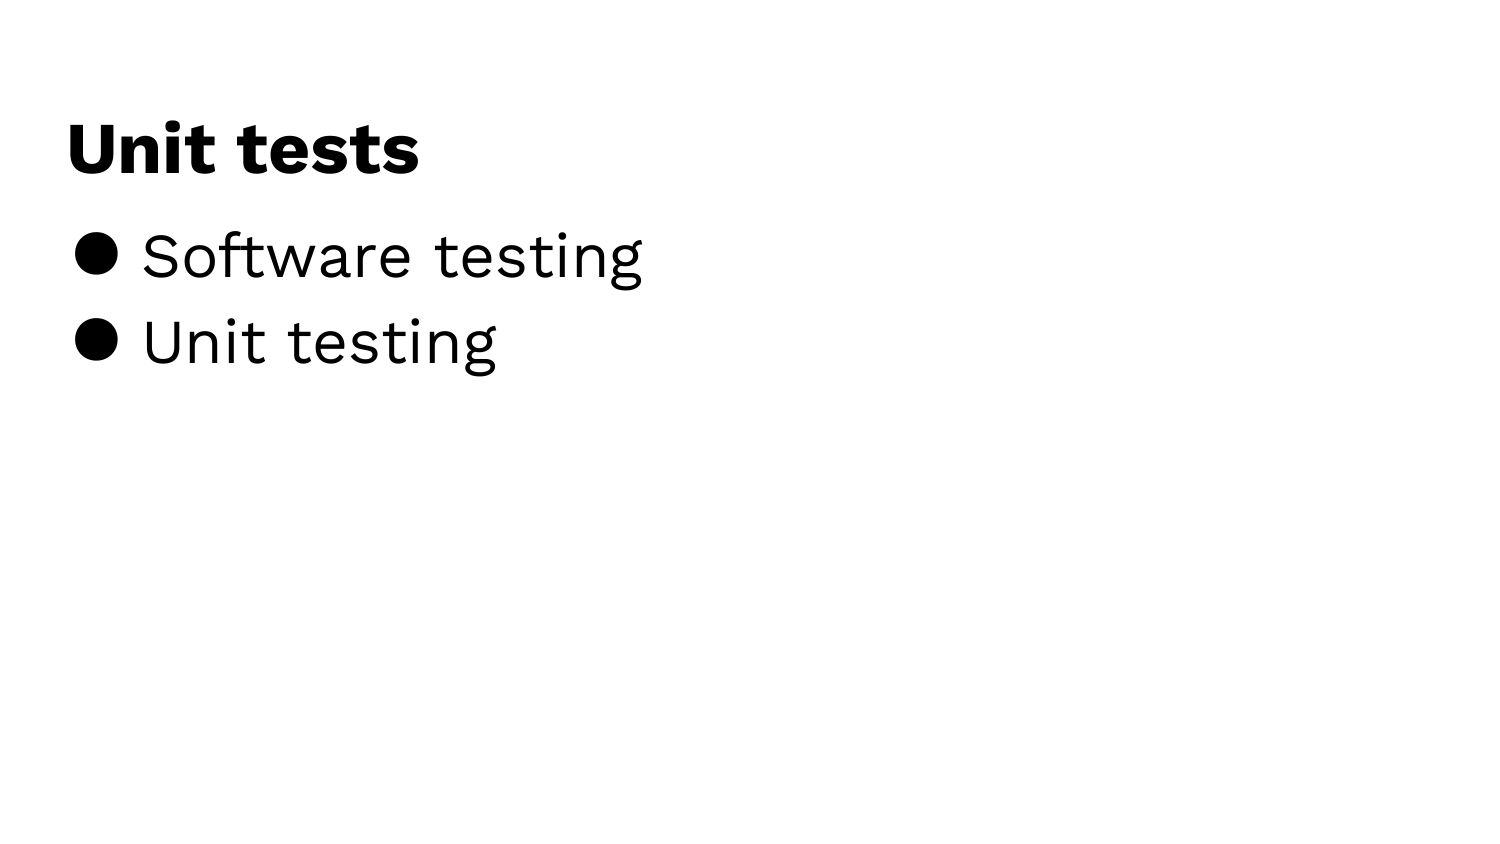

# Unit tests
Software testing
Unit testing